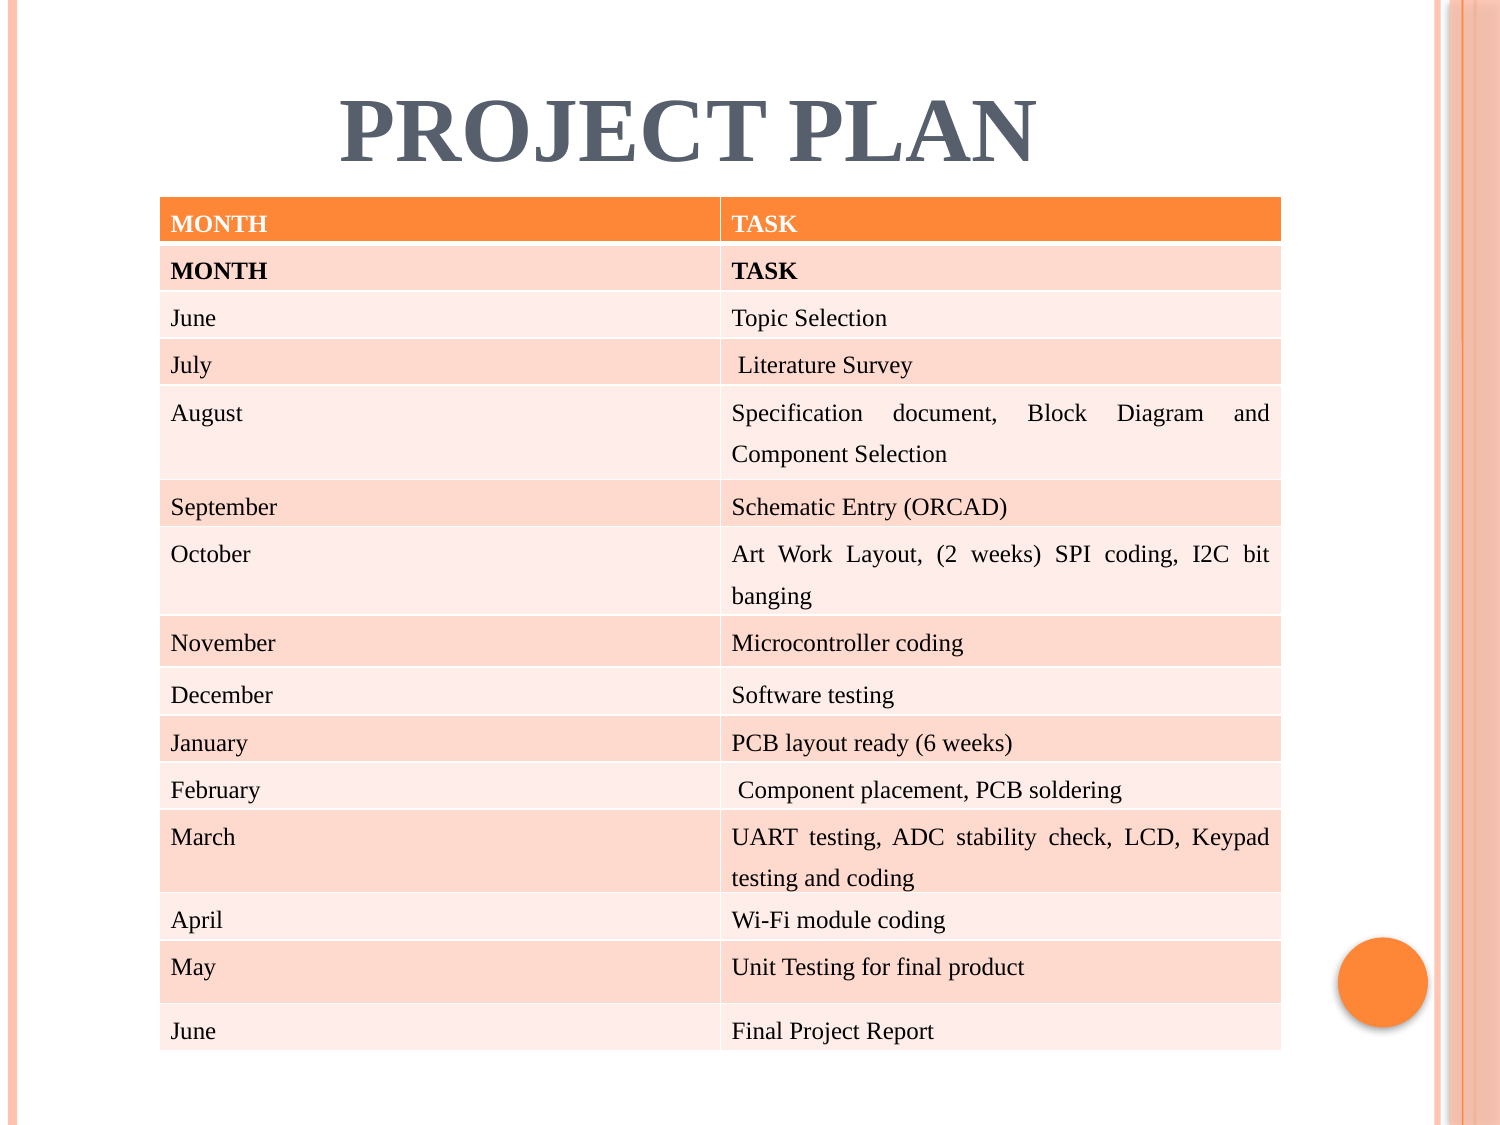

# PROJECT PLAN
| MONTH | TASK |
| --- | --- |
| MONTH | TASK |
| June | Topic Selection |
| July | Literature Survey |
| August | Specification document, Block Diagram and Component Selection |
| September | Schematic Entry (ORCAD) |
| October | Art Work Layout, (2 weeks) SPI coding, I2C bit banging |
| November | Microcontroller coding |
| December | Software testing |
| January | PCB layout ready (6 weeks) |
| February | Component placement, PCB soldering |
| March | UART testing, ADC stability check, LCD, Keypad testing and coding |
| April | Wi-Fi module coding |
| May | Unit Testing for final product |
| June | Final Project Report |